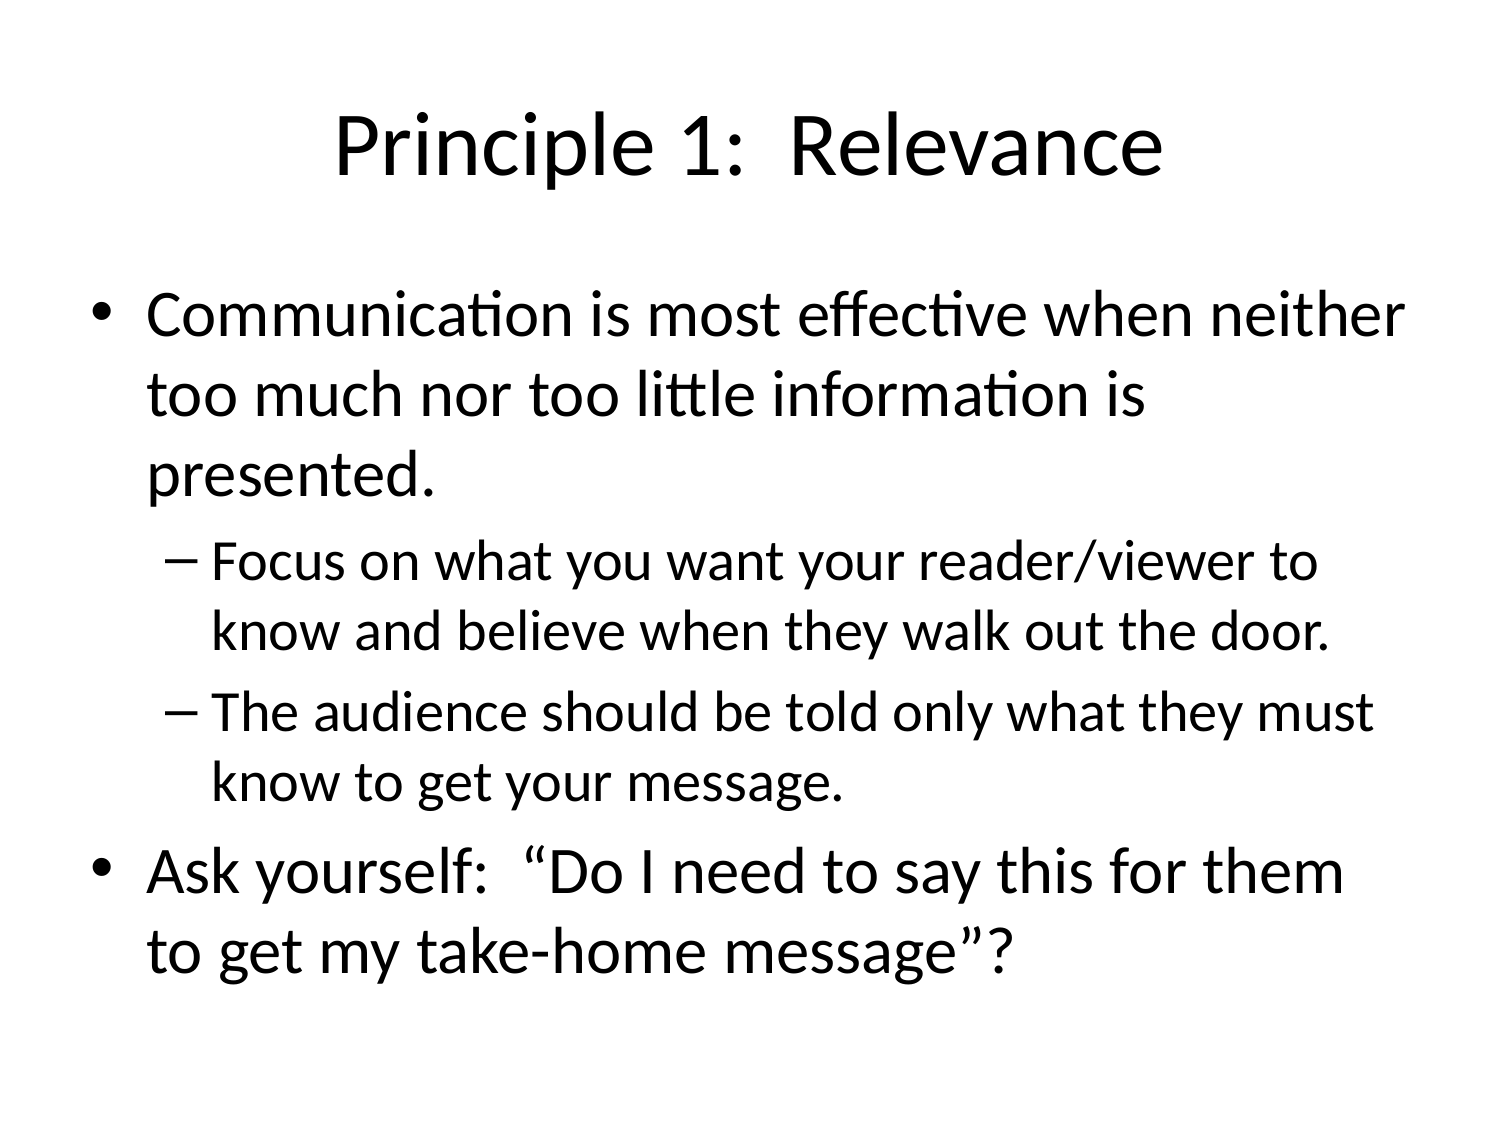

# Principle 1:  Relevance
Communication is most effective when neither too much nor too little information is presented.
Focus on what you want your reader/viewer to know and believe when they walk out the door.
The audience should be told only what they must know to get your message.
Ask yourself:  “Do I need to say this for them to get my take-home message”?